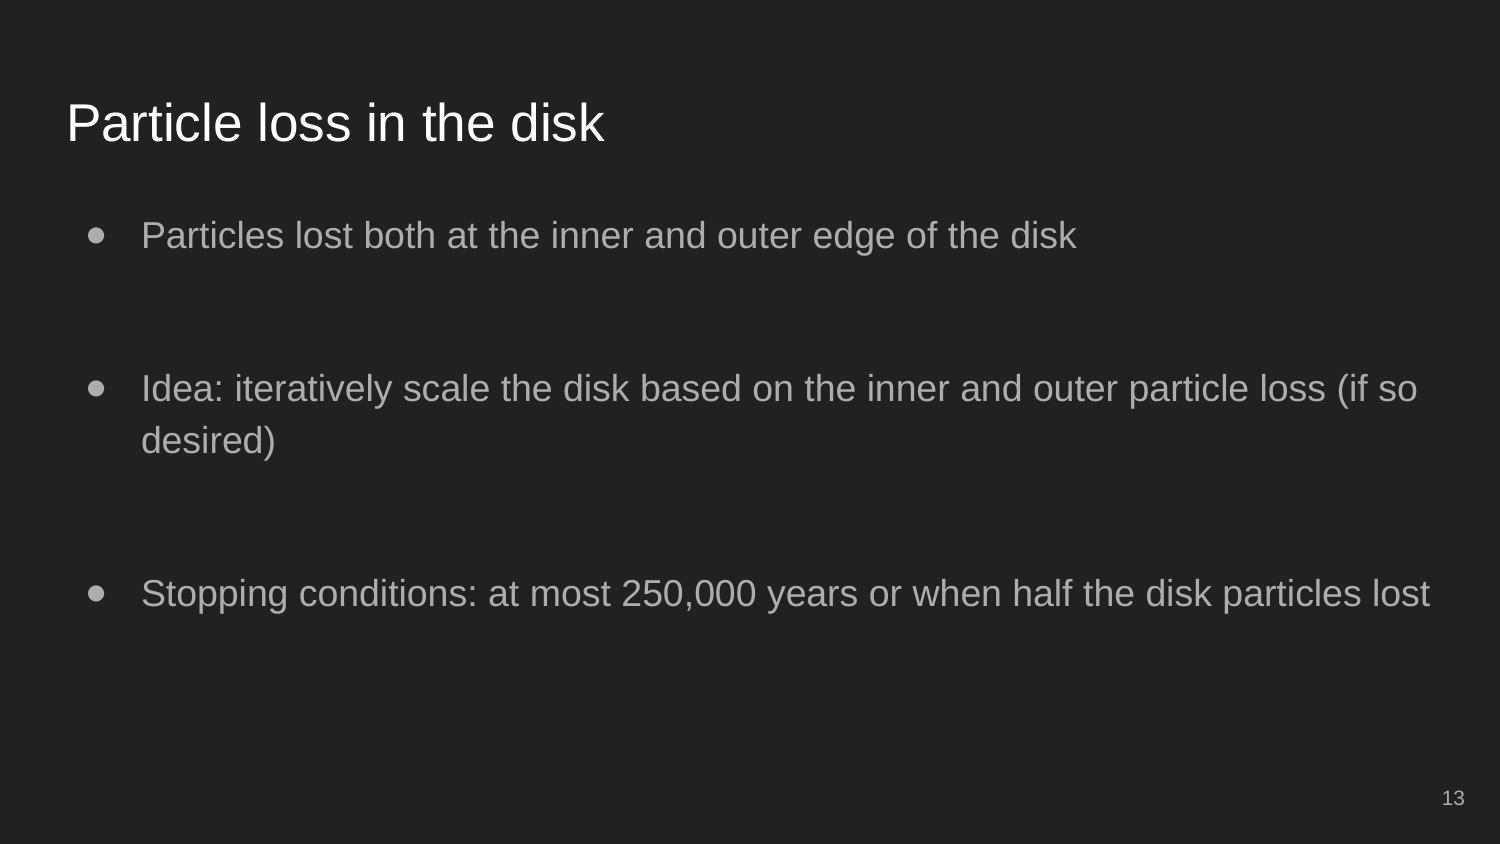

# Particle loss in the disk
Particles lost both at the inner and outer edge of the disk

Idea: iteratively scale the disk based on the inner and outer particle loss (if so desired)

Stopping conditions: at most 250,000 years or when half the disk particles lost

13